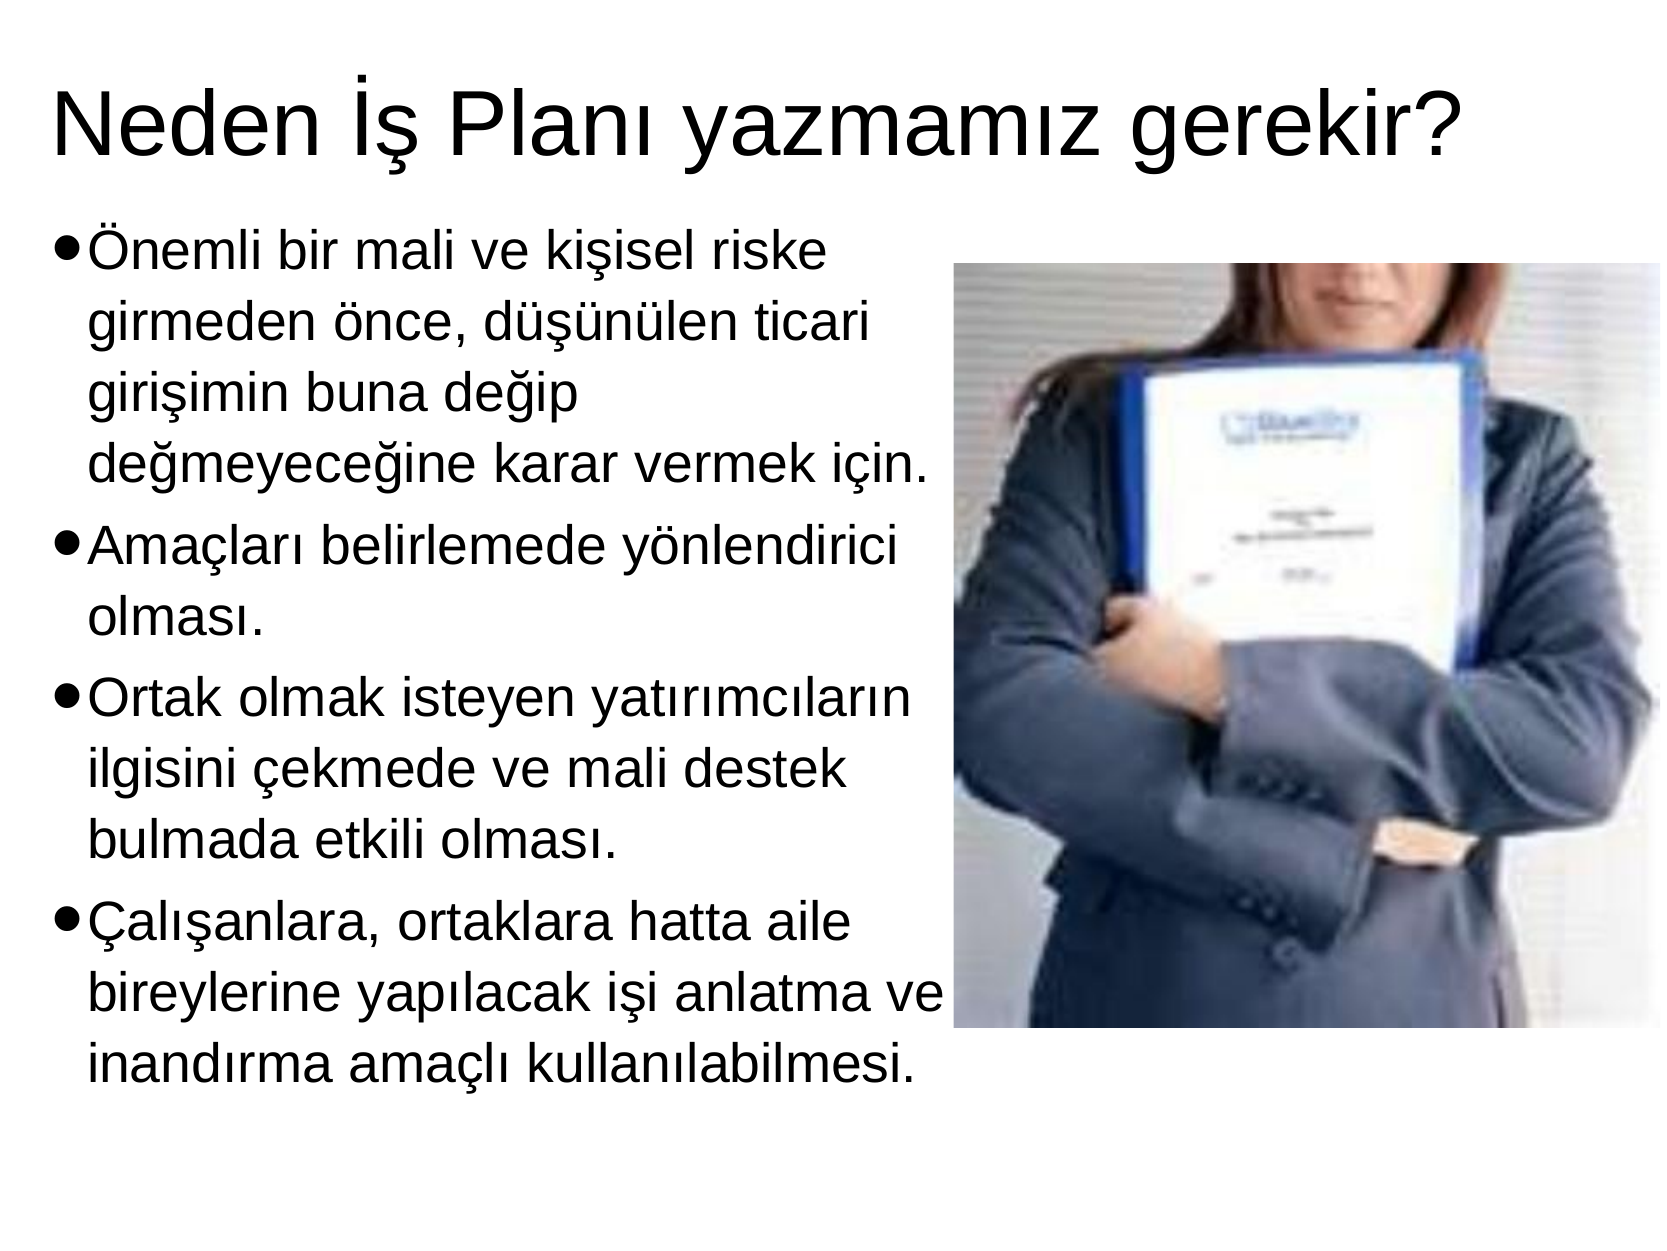

# Neden İş Planı yazmamız gerekir?
Önemli bir mali ve kişisel riske girmeden önce, düşünülen ticari girişimin buna değip değmeyeceğine karar vermek için.
Amaçları belirlemede yönlendirici olması.
Ortak olmak isteyen yatırımcıların ilgisini çekmede ve mali destek bulmada etkili olması.
Çalışanlara, ortaklara hatta aile bireylerine yapılacak işi anlatma ve inandırma amaçlı kullanılabilmesi.